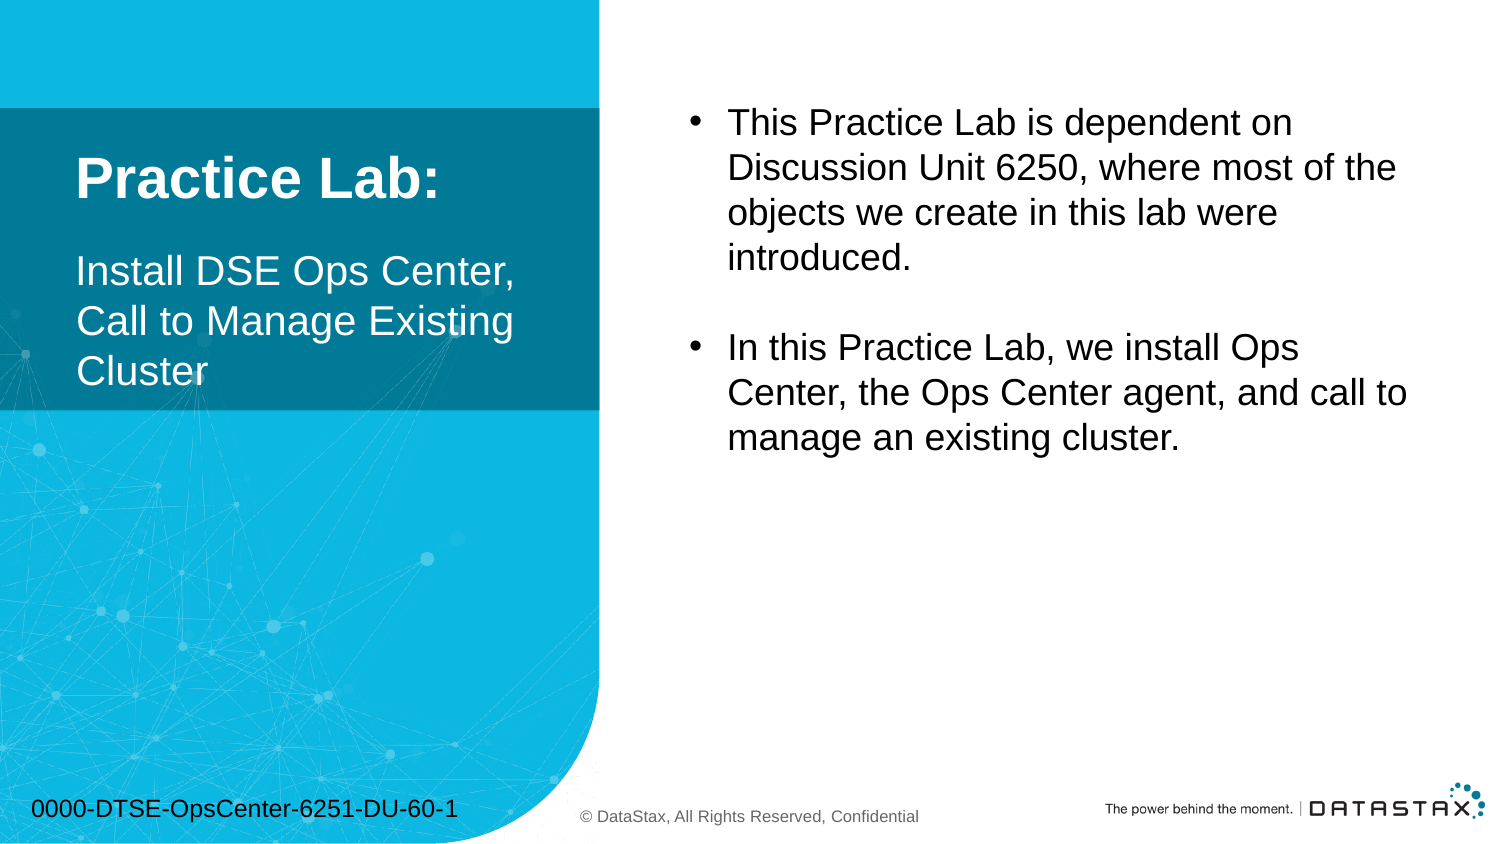

# Practice Lab:
This Practice Lab is dependent on Discussion Unit 6250, where most of the objects we create in this lab were introduced.

In this Practice Lab, we install Ops Center, the Ops Center agent, and call to manage an existing cluster.
Install DSE Ops Center, Call to Manage Existing Cluster
0000-DTSE-OpsCenter-6251-DU-60-1